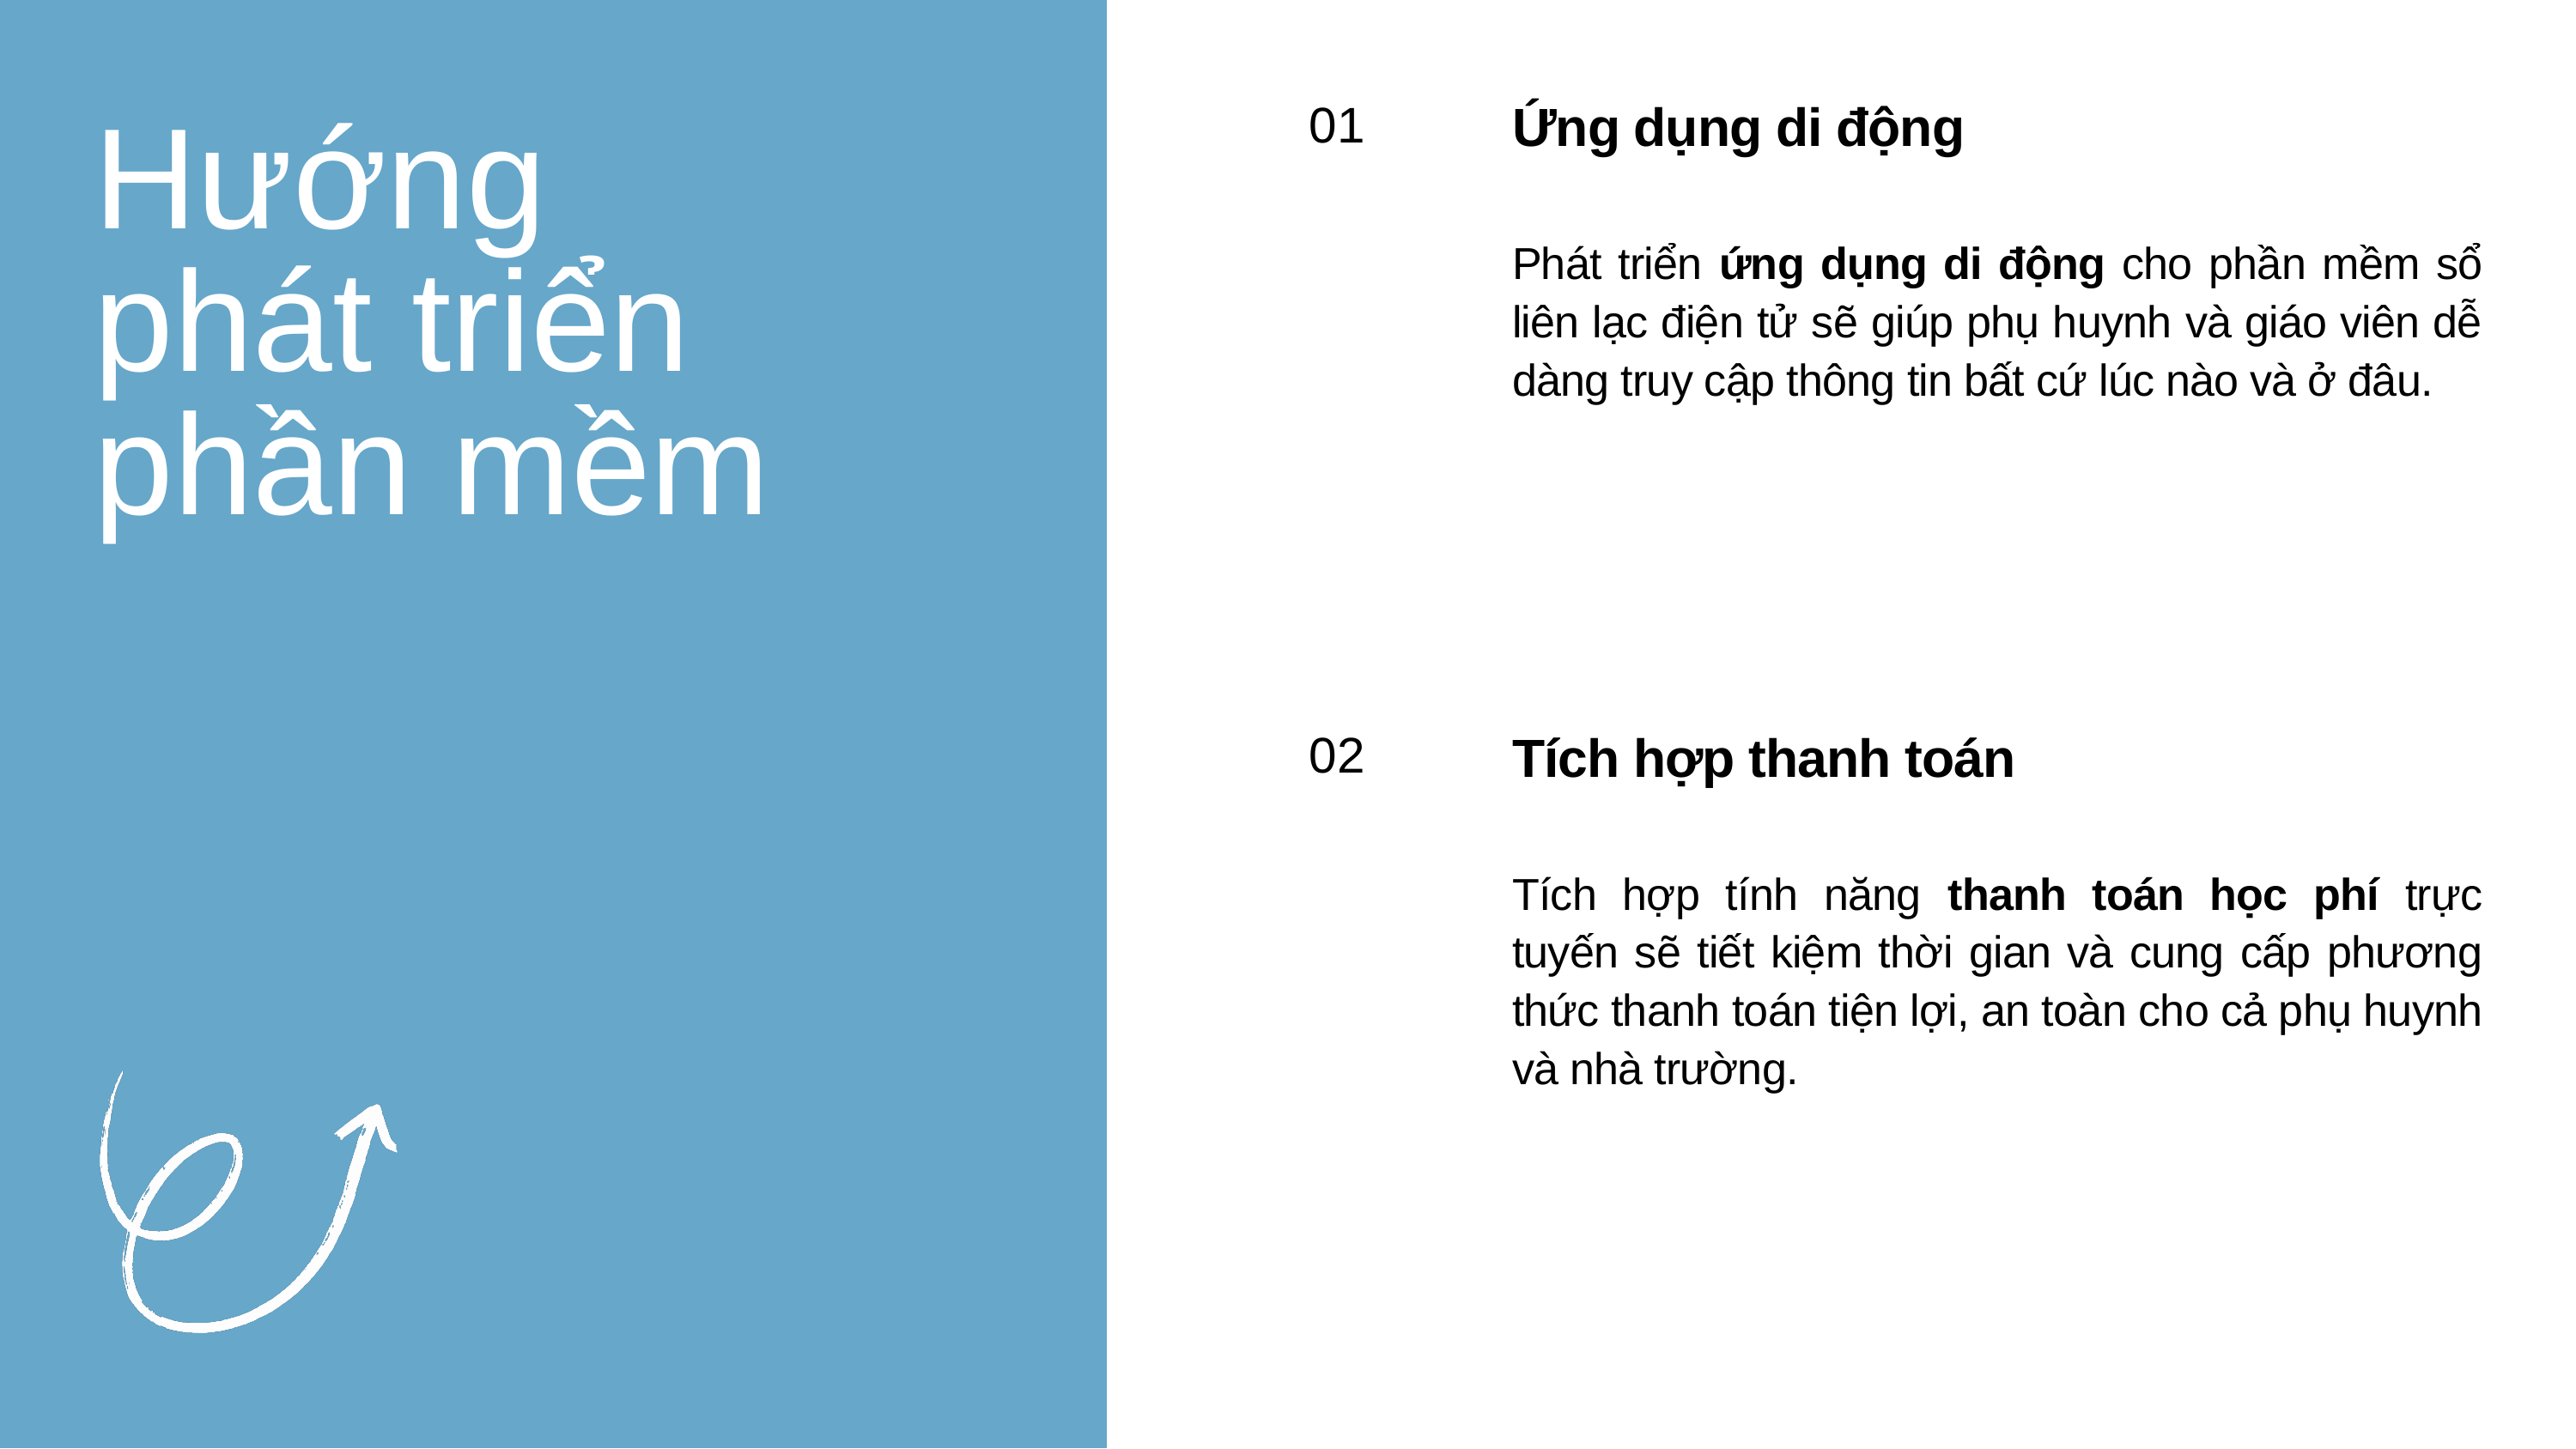

01
Ứng dụng di động
Phát triển ứng dụng di động cho phần mềm sổ liên lạc điện tử sẽ giúp phụ huynh và giáo viên dễ dàng truy cập thông tin bất cứ lúc nào và ở đâu.
Hướng phát triển phần mềm
02
Tích hợp thanh toán
Tích hợp tính năng thanh toán học phí trực tuyến sẽ tiết kiệm thời gian và cung cấp phương thức thanh toán tiện lợi, an toàn cho cả phụ huynh và nhà trường.